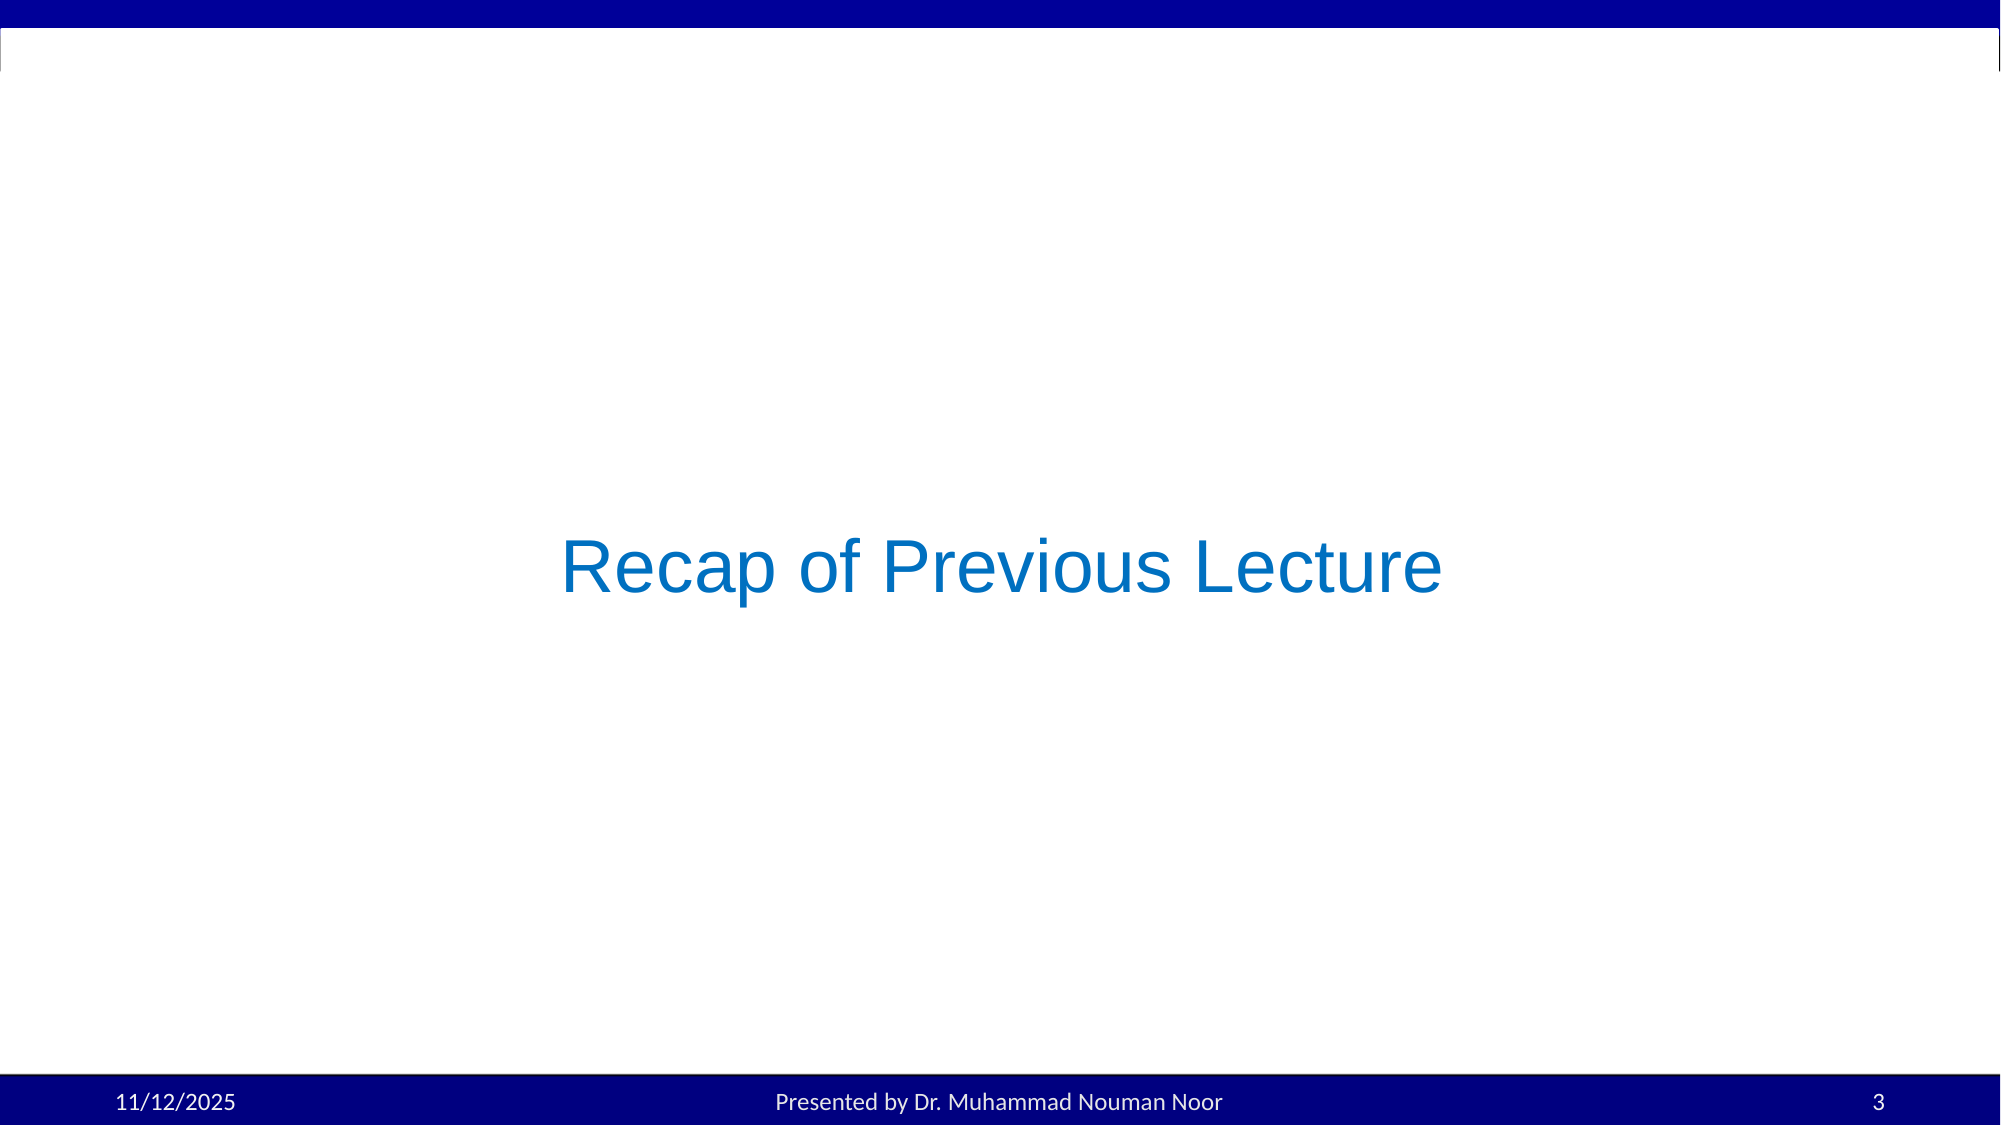

# Recap of Previous Lecture
11/12/2025
Presented by Dr. Muhammad Nouman Noor
3